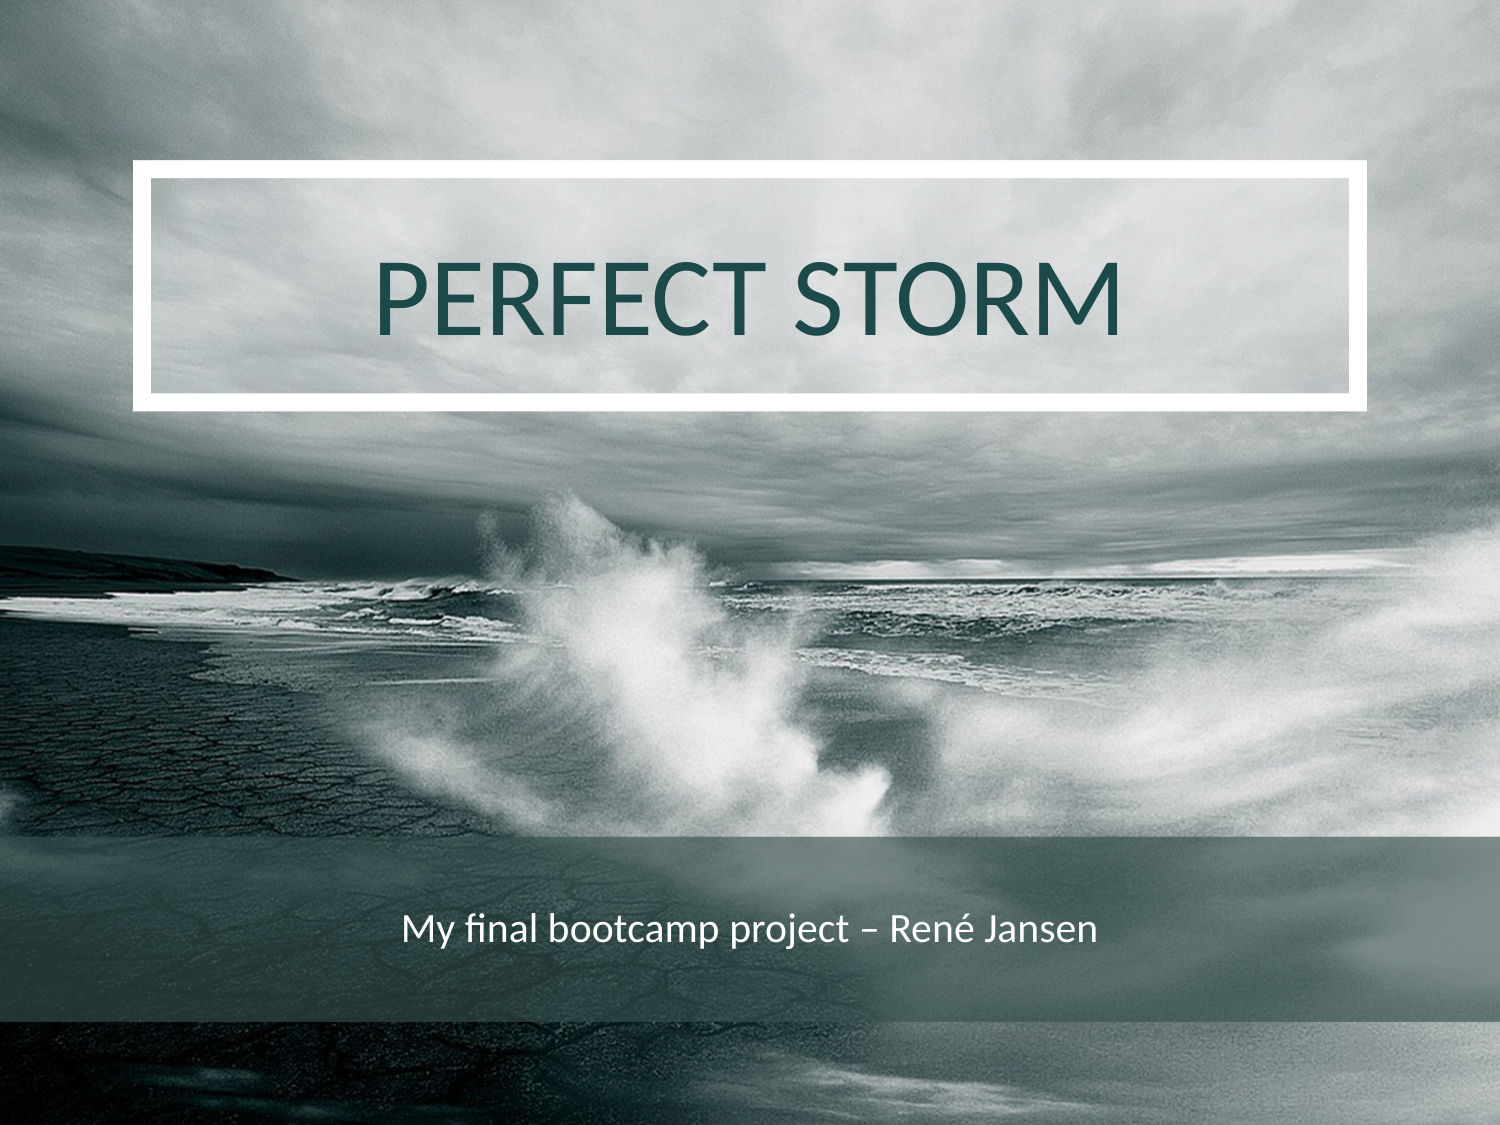

# PERFECT STORM
My final bootcamp project – René Jansen